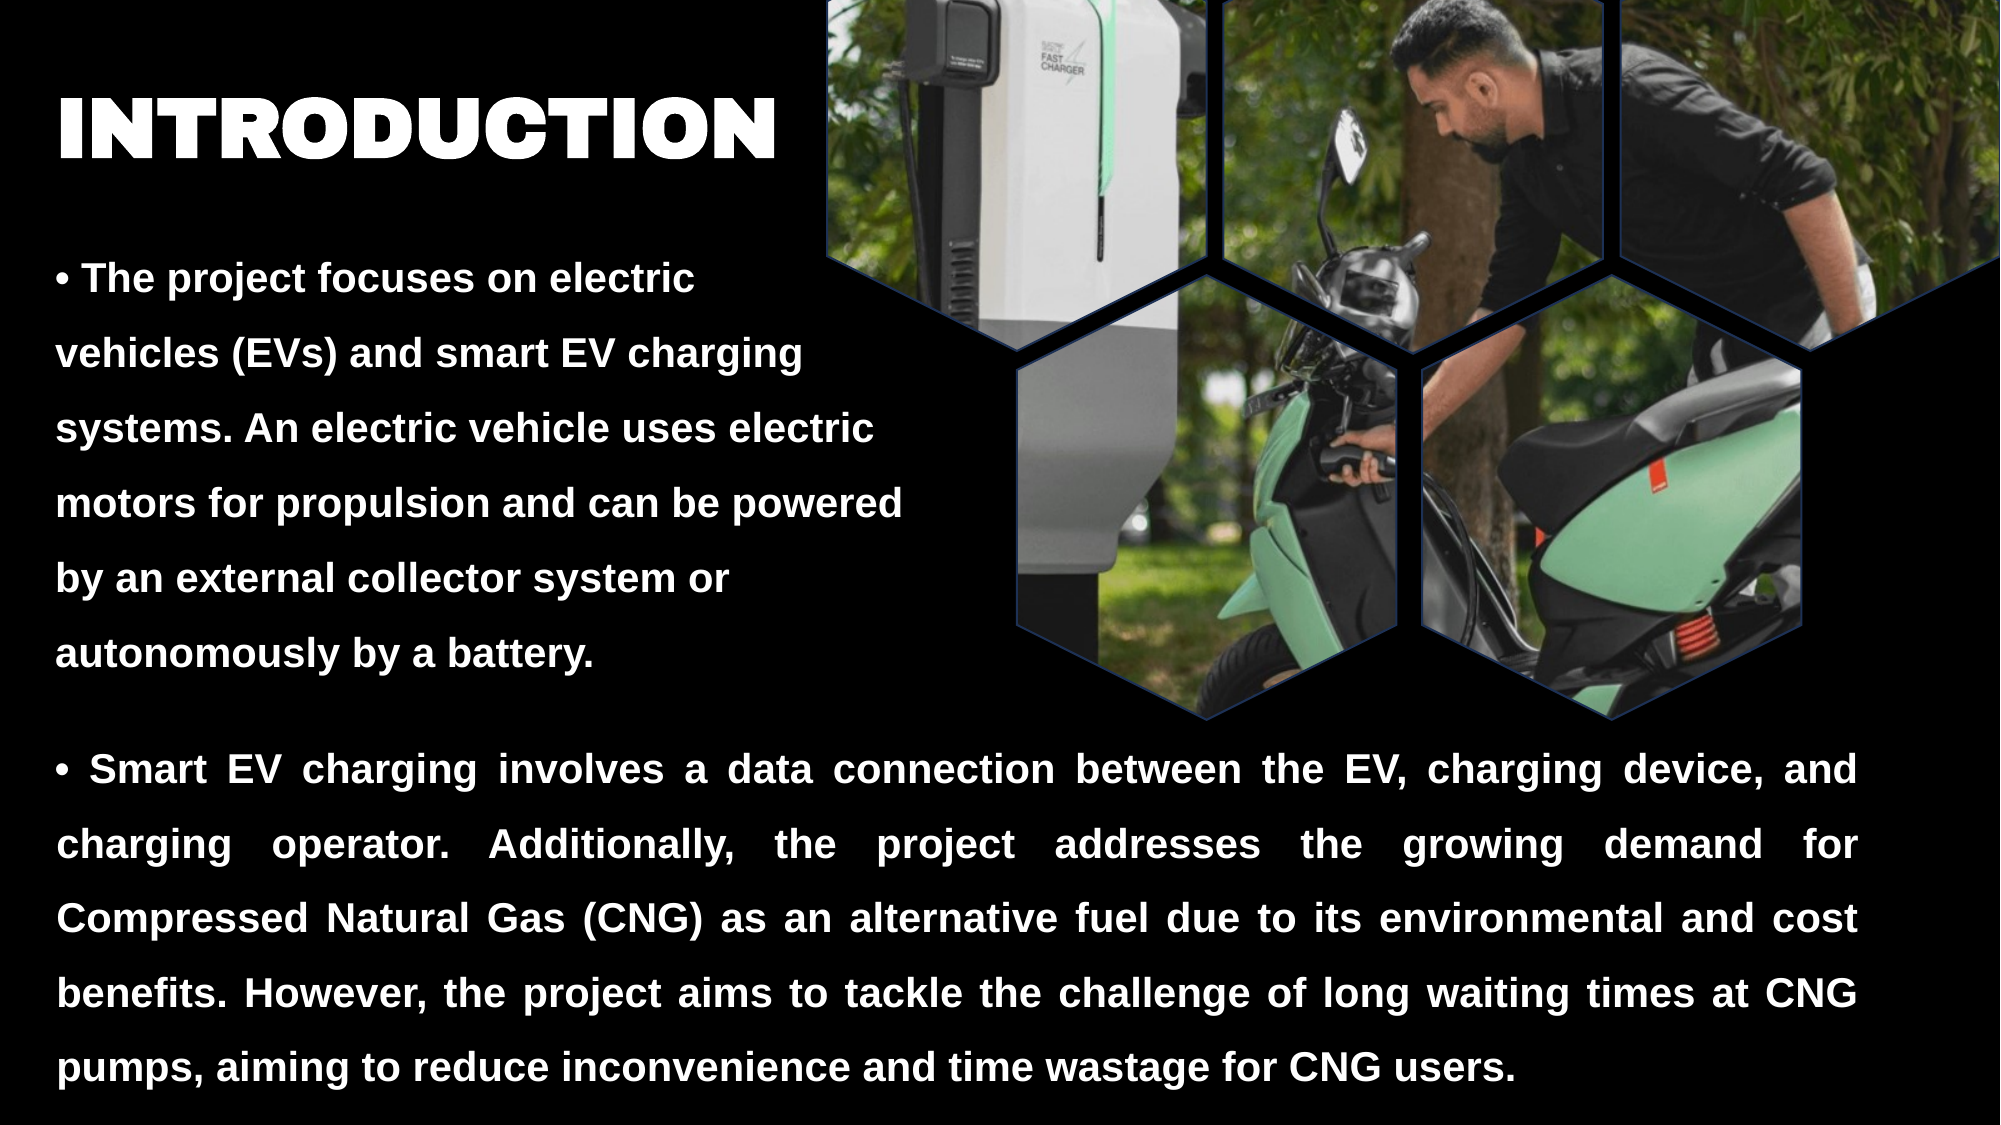

INTRODUCTION
• The project focuses on electric
vehicles (EVs) and smart EV charging systems. An electric vehicle uses electric motors for propulsion and can be powered by an external collector system or autonomously by a battery.

• Smart EV charging involves a data connection between the EV, charging device, and charging operator. Additionally, the project addresses the growing demand for Compressed Natural Gas (CNG) as an alternative fuel due to its environmental and cost benefits. However, the project aims to tackle the challenge of long waiting times at CNG pumps, aiming to reduce inconvenience and time wastage for CNG users.